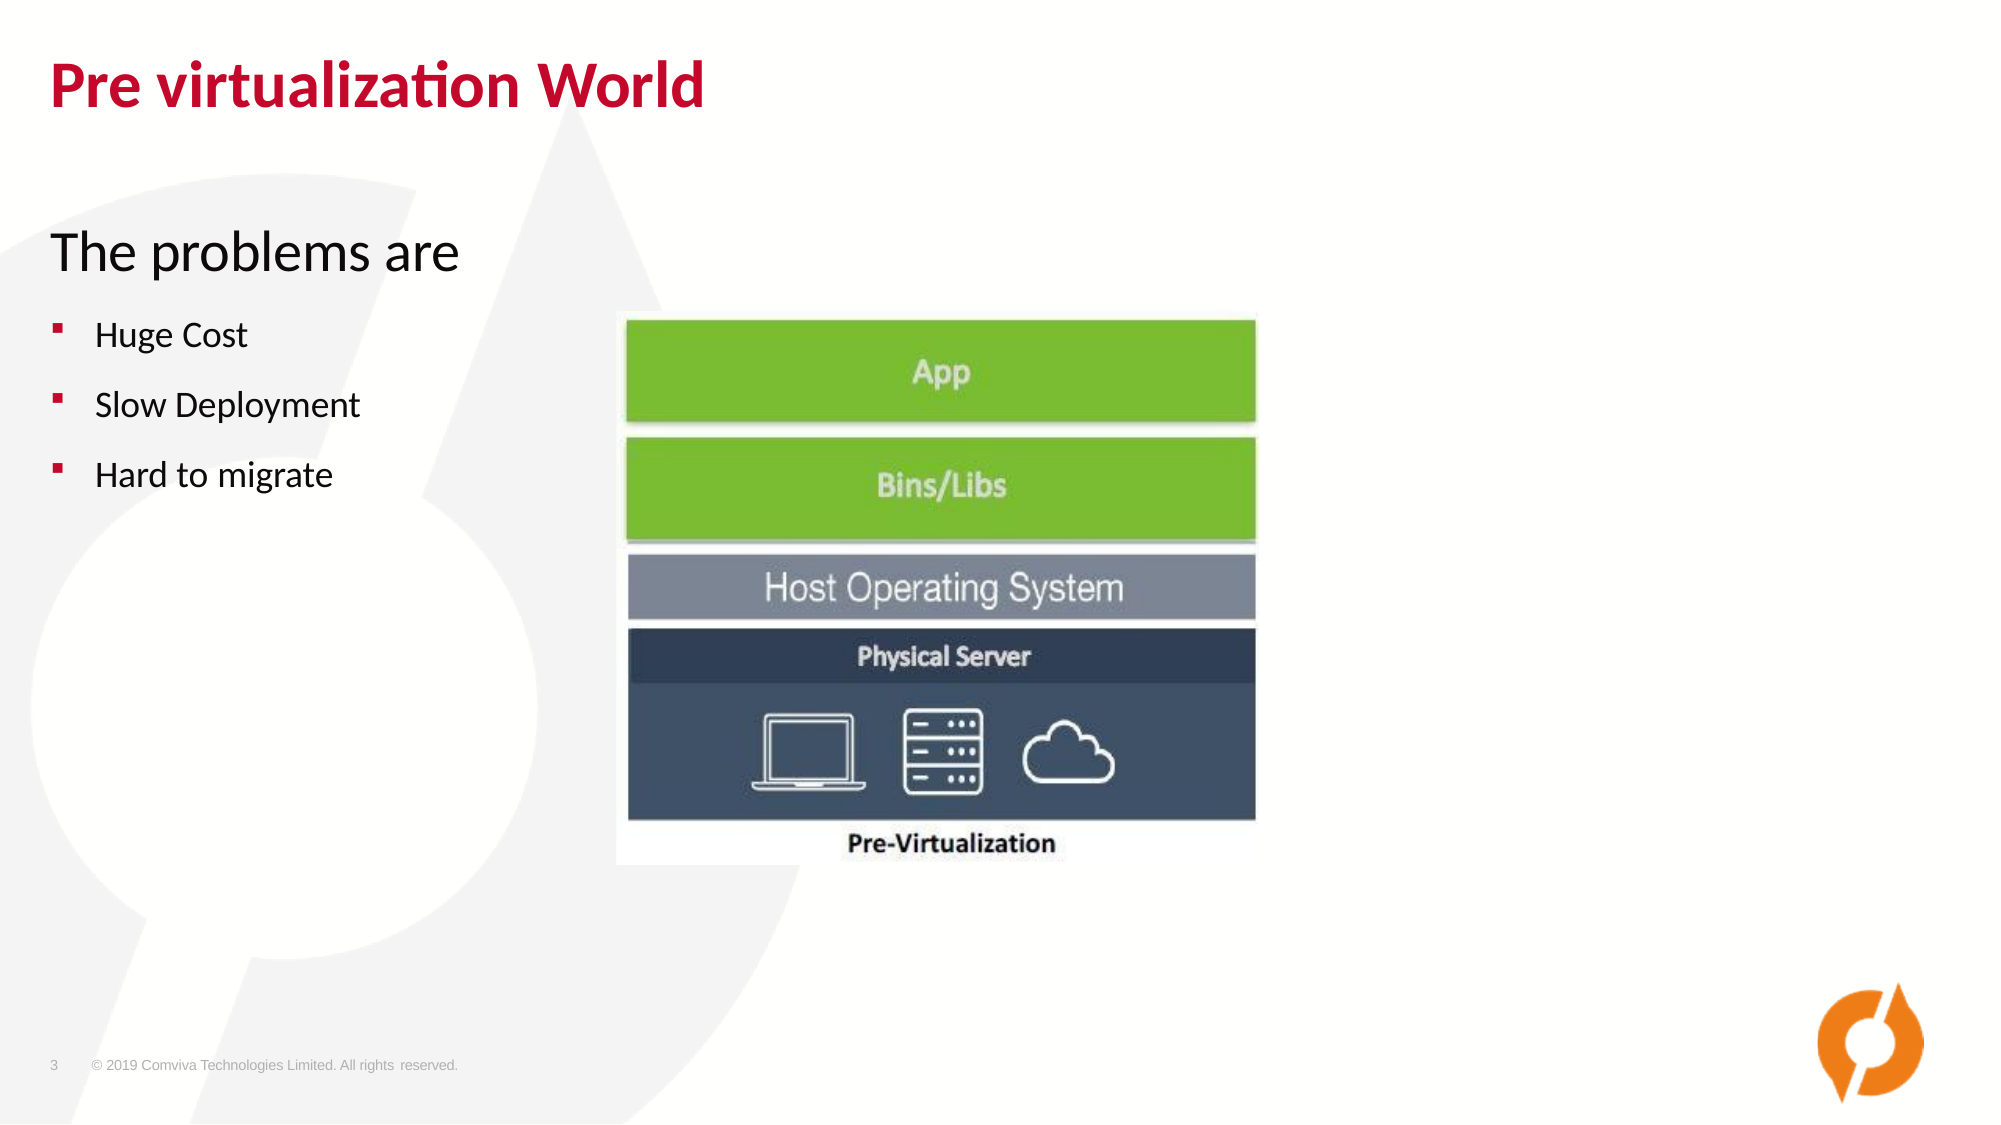

# Pre virtualization World
The problems are
Huge Cost
Slow Deployment
Hard to migrate

3
© 2019 Comviva Technologies Limited. All rights reserved.